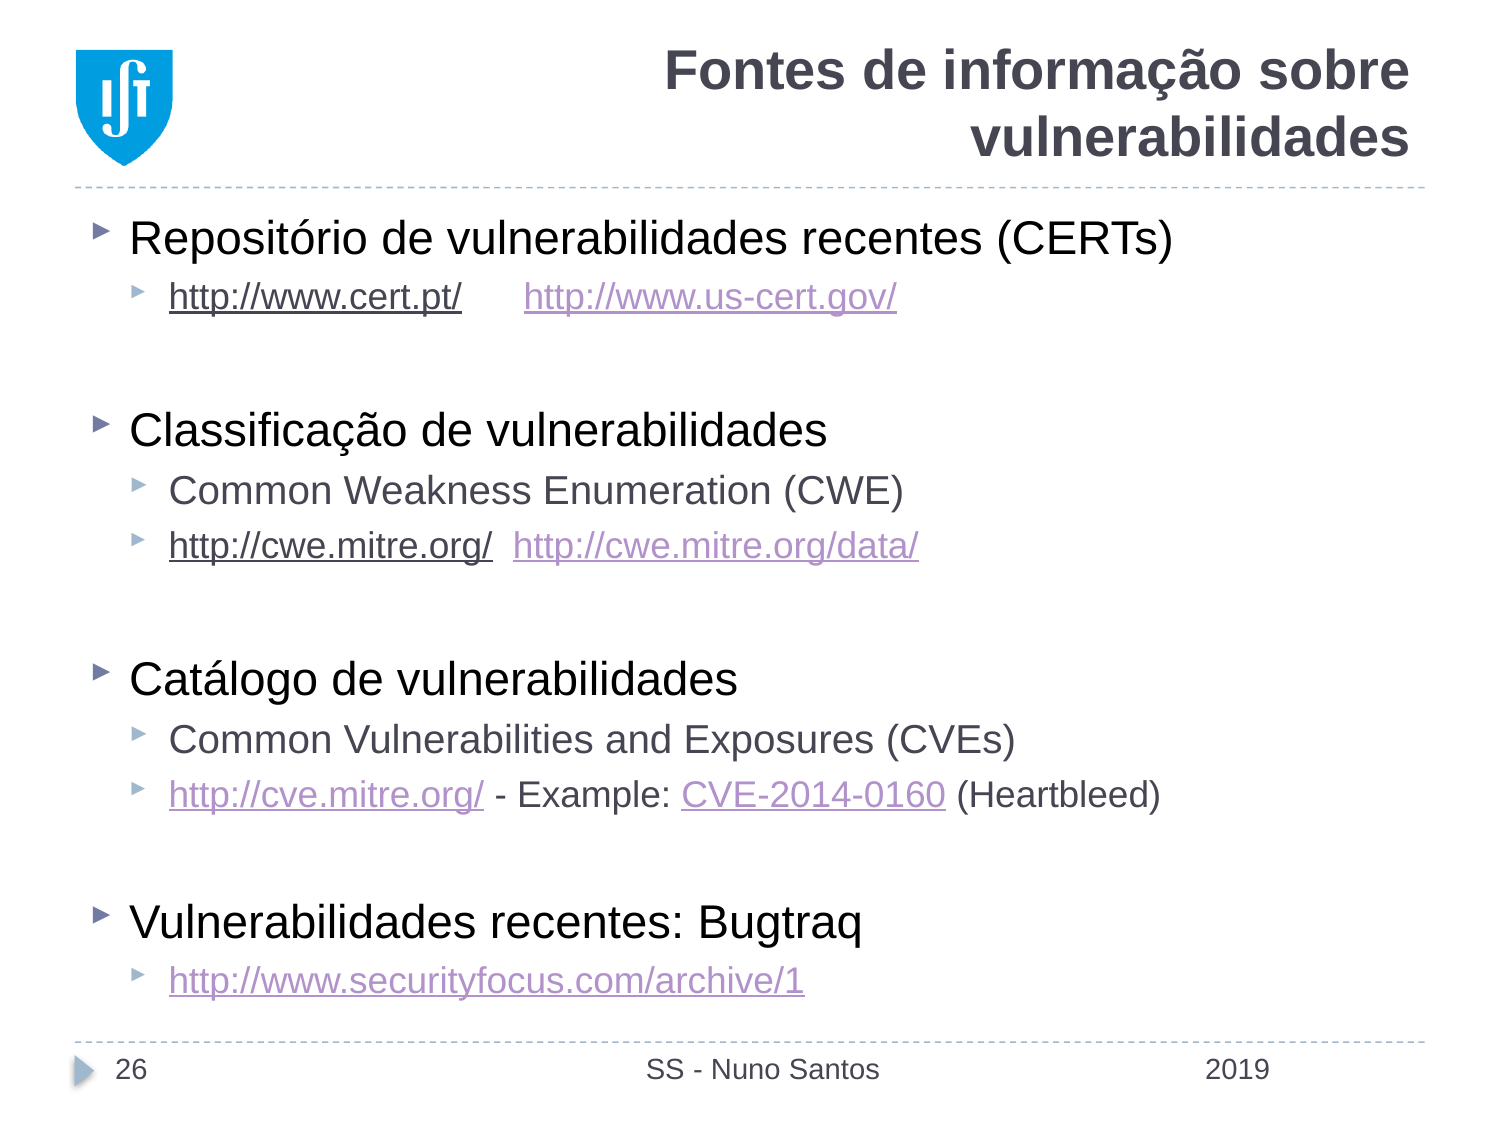

# Fontes de informação sobre vulnerabilidades
Repositório de vulnerabilidades recentes (CERTs)
http://www.cert.pt/      http://www.us-cert.gov/

Classificação de vulnerabilidades
Common Weakness Enumeration (CWE)
http://cwe.mitre.org/  http://cwe.mitre.org/data/

Catálogo de vulnerabilidades
Common Vulnerabilities and Exposures (CVEs)
http://cve.mitre.org/ - Example: CVE-2014-0160 (Heartbleed)

Vulnerabilidades recentes: Bugtraq
http://www.securityfocus.com/archive/1

26
SS - Nuno Santos
2019